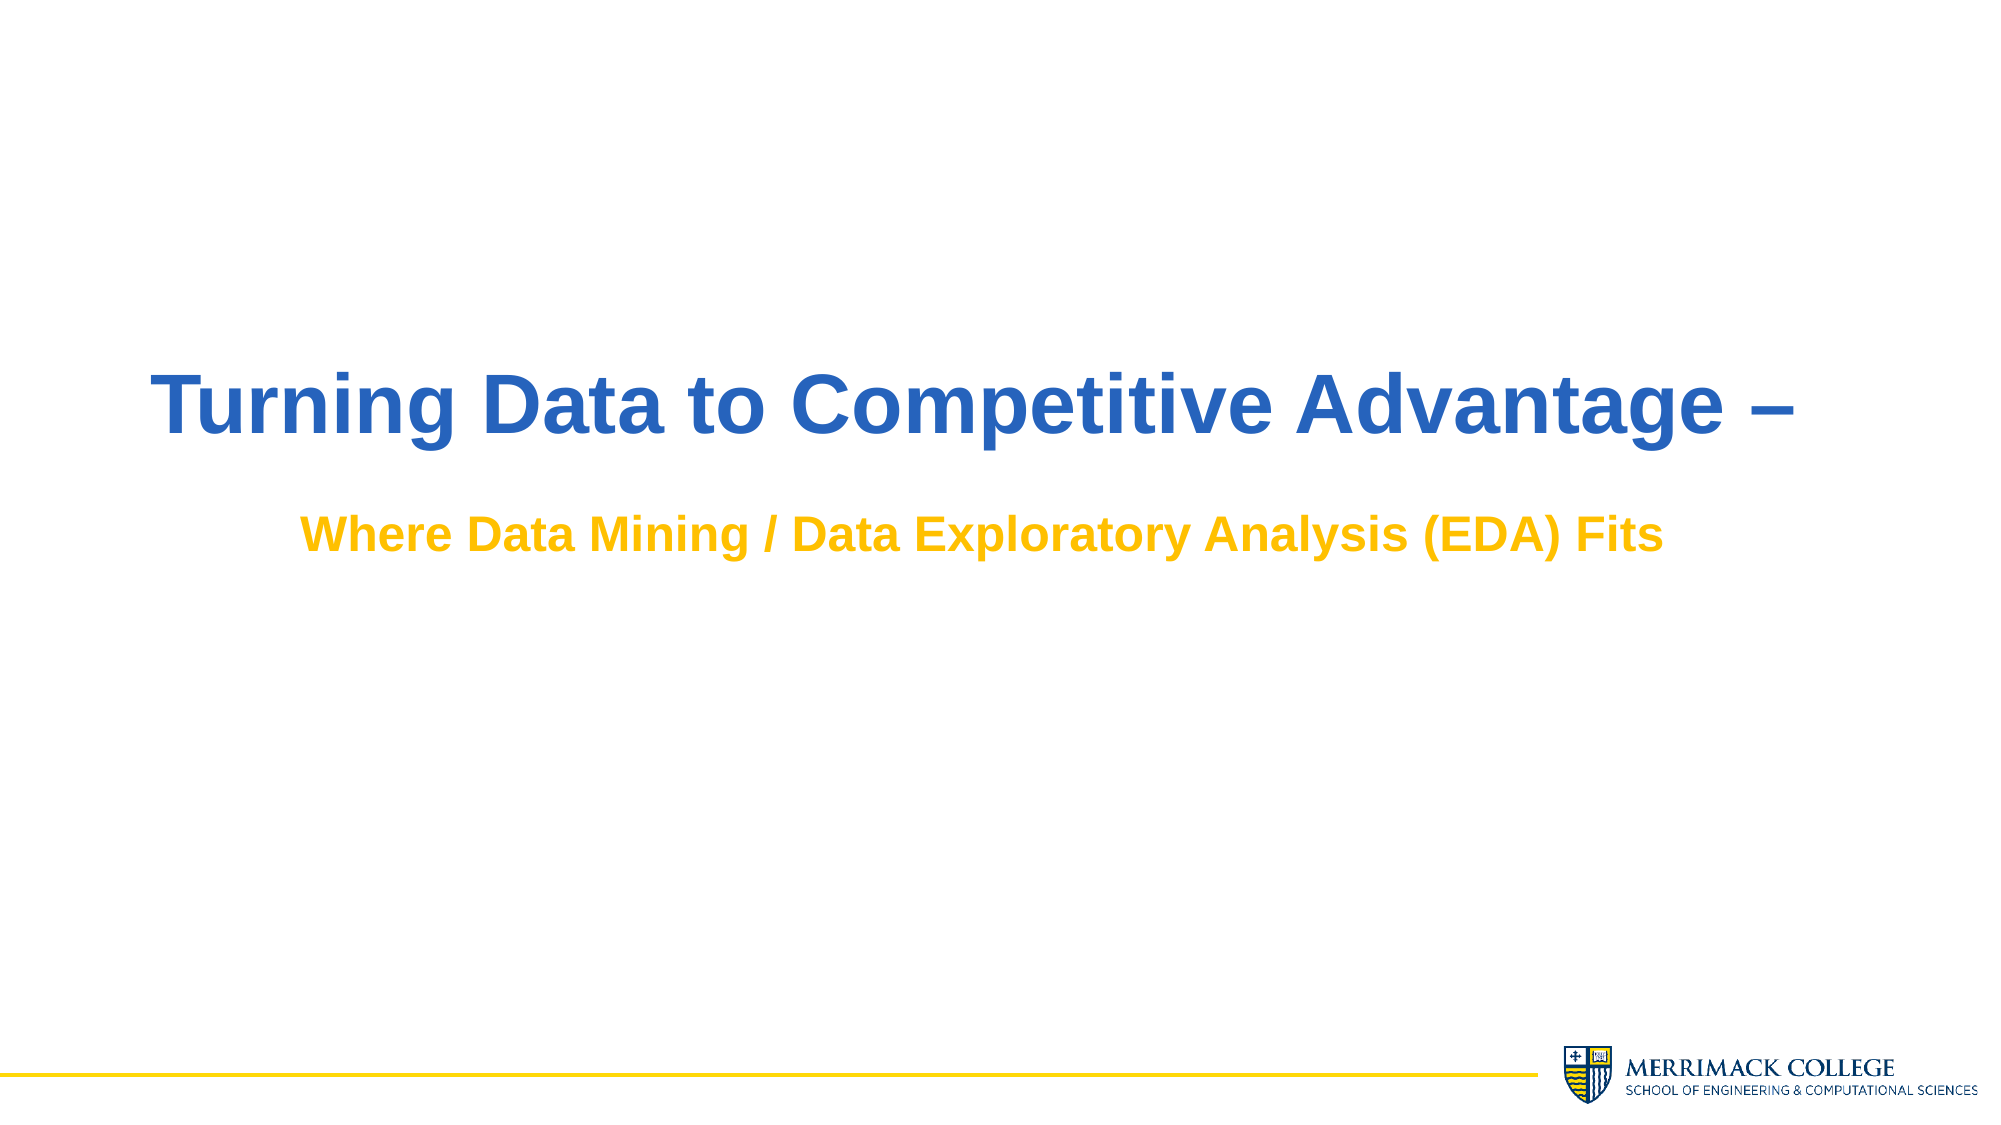

Turning Data to Competitive Advantage –
Where Data Mining / Data Exploratory Analysis (EDA) Fits